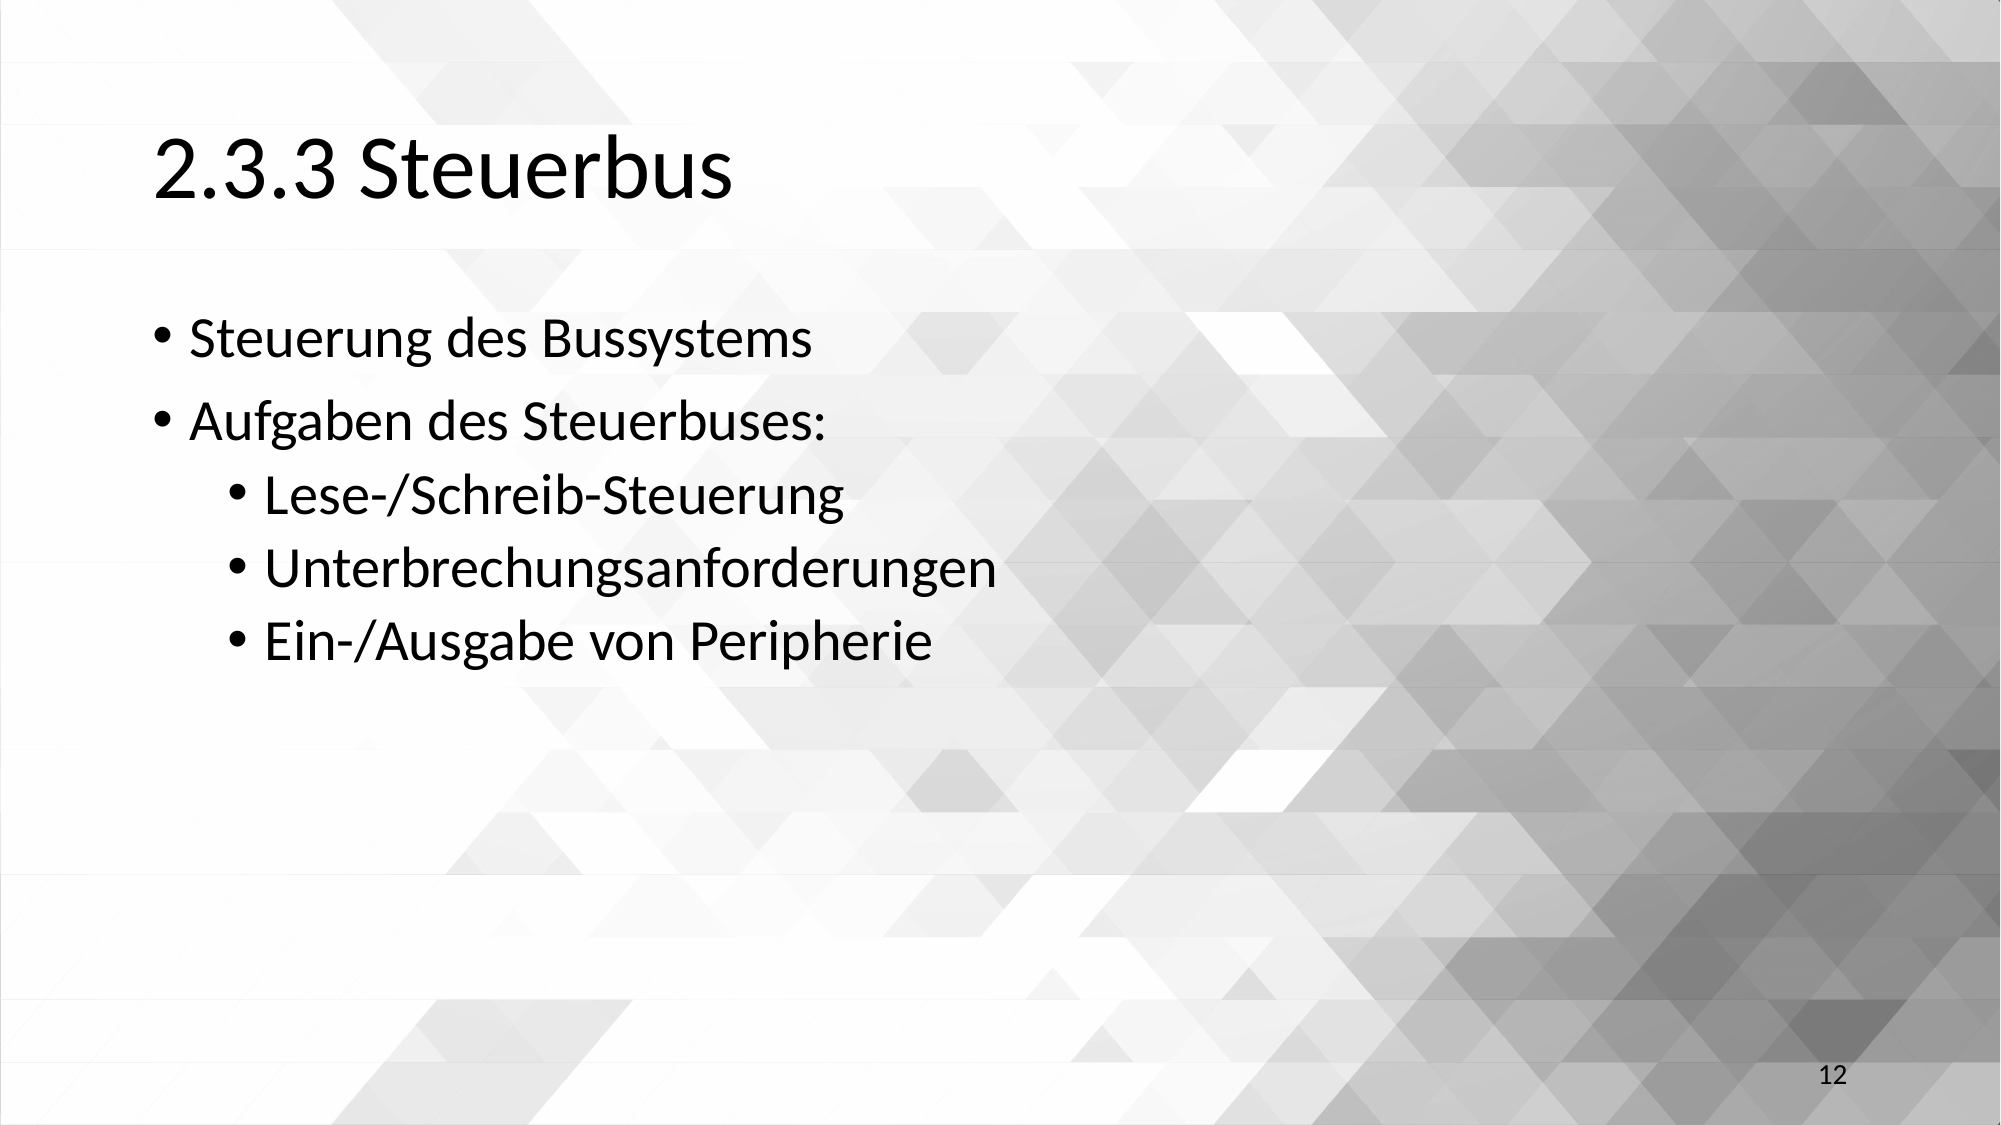

# 2.3.3 Steuerbus
Steuerung des Bussystems
Aufgaben des Steuerbuses:
Lese-/Schreib-Steuerung
Unterbrechungsanforderungen
Ein-/Ausgabe von Peripherie

12